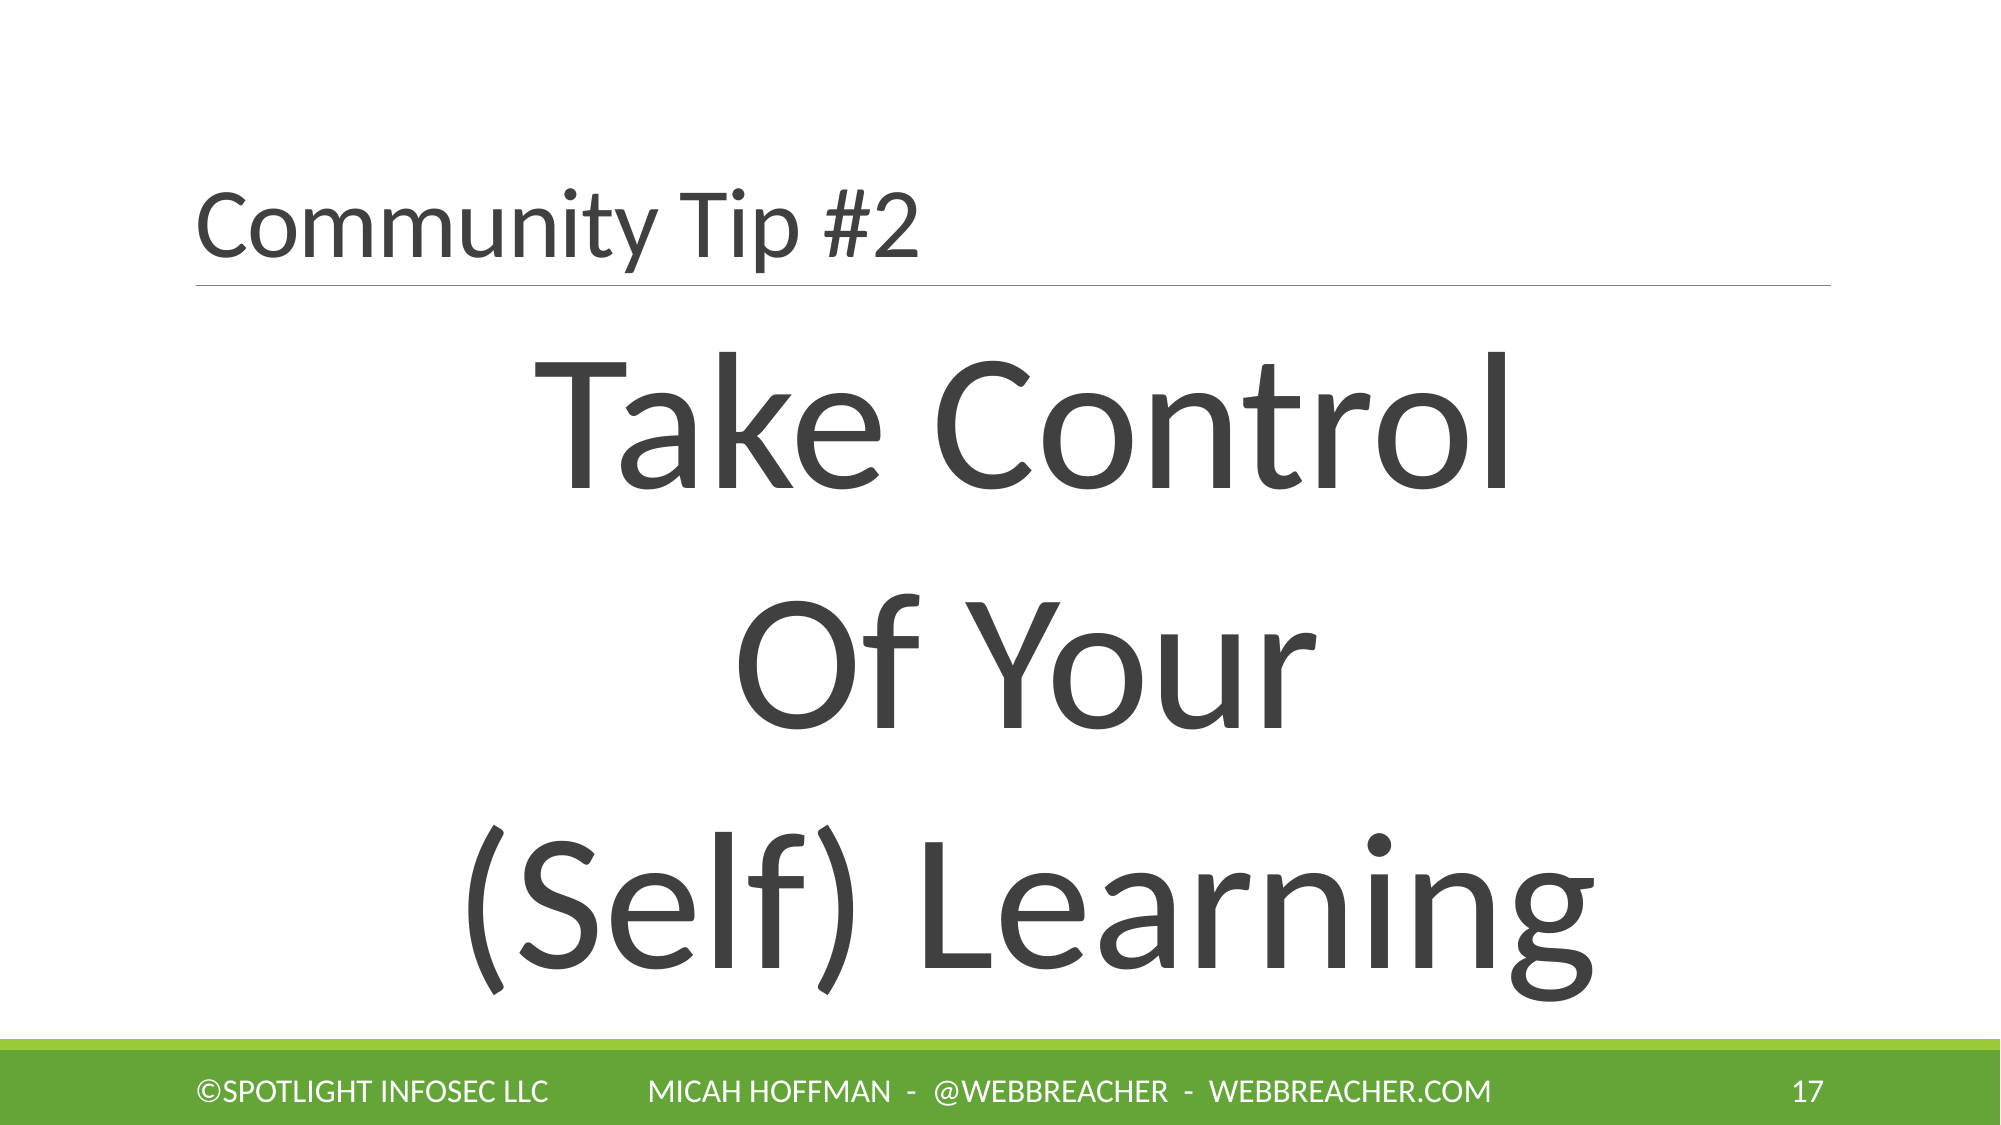

# Community Tip #2
Take Control
Of Your
(Self) Learning
©Spotlight Infosec LLC
Micah Hoffman  -  @WebBreacher  -  webbreacher.com
17